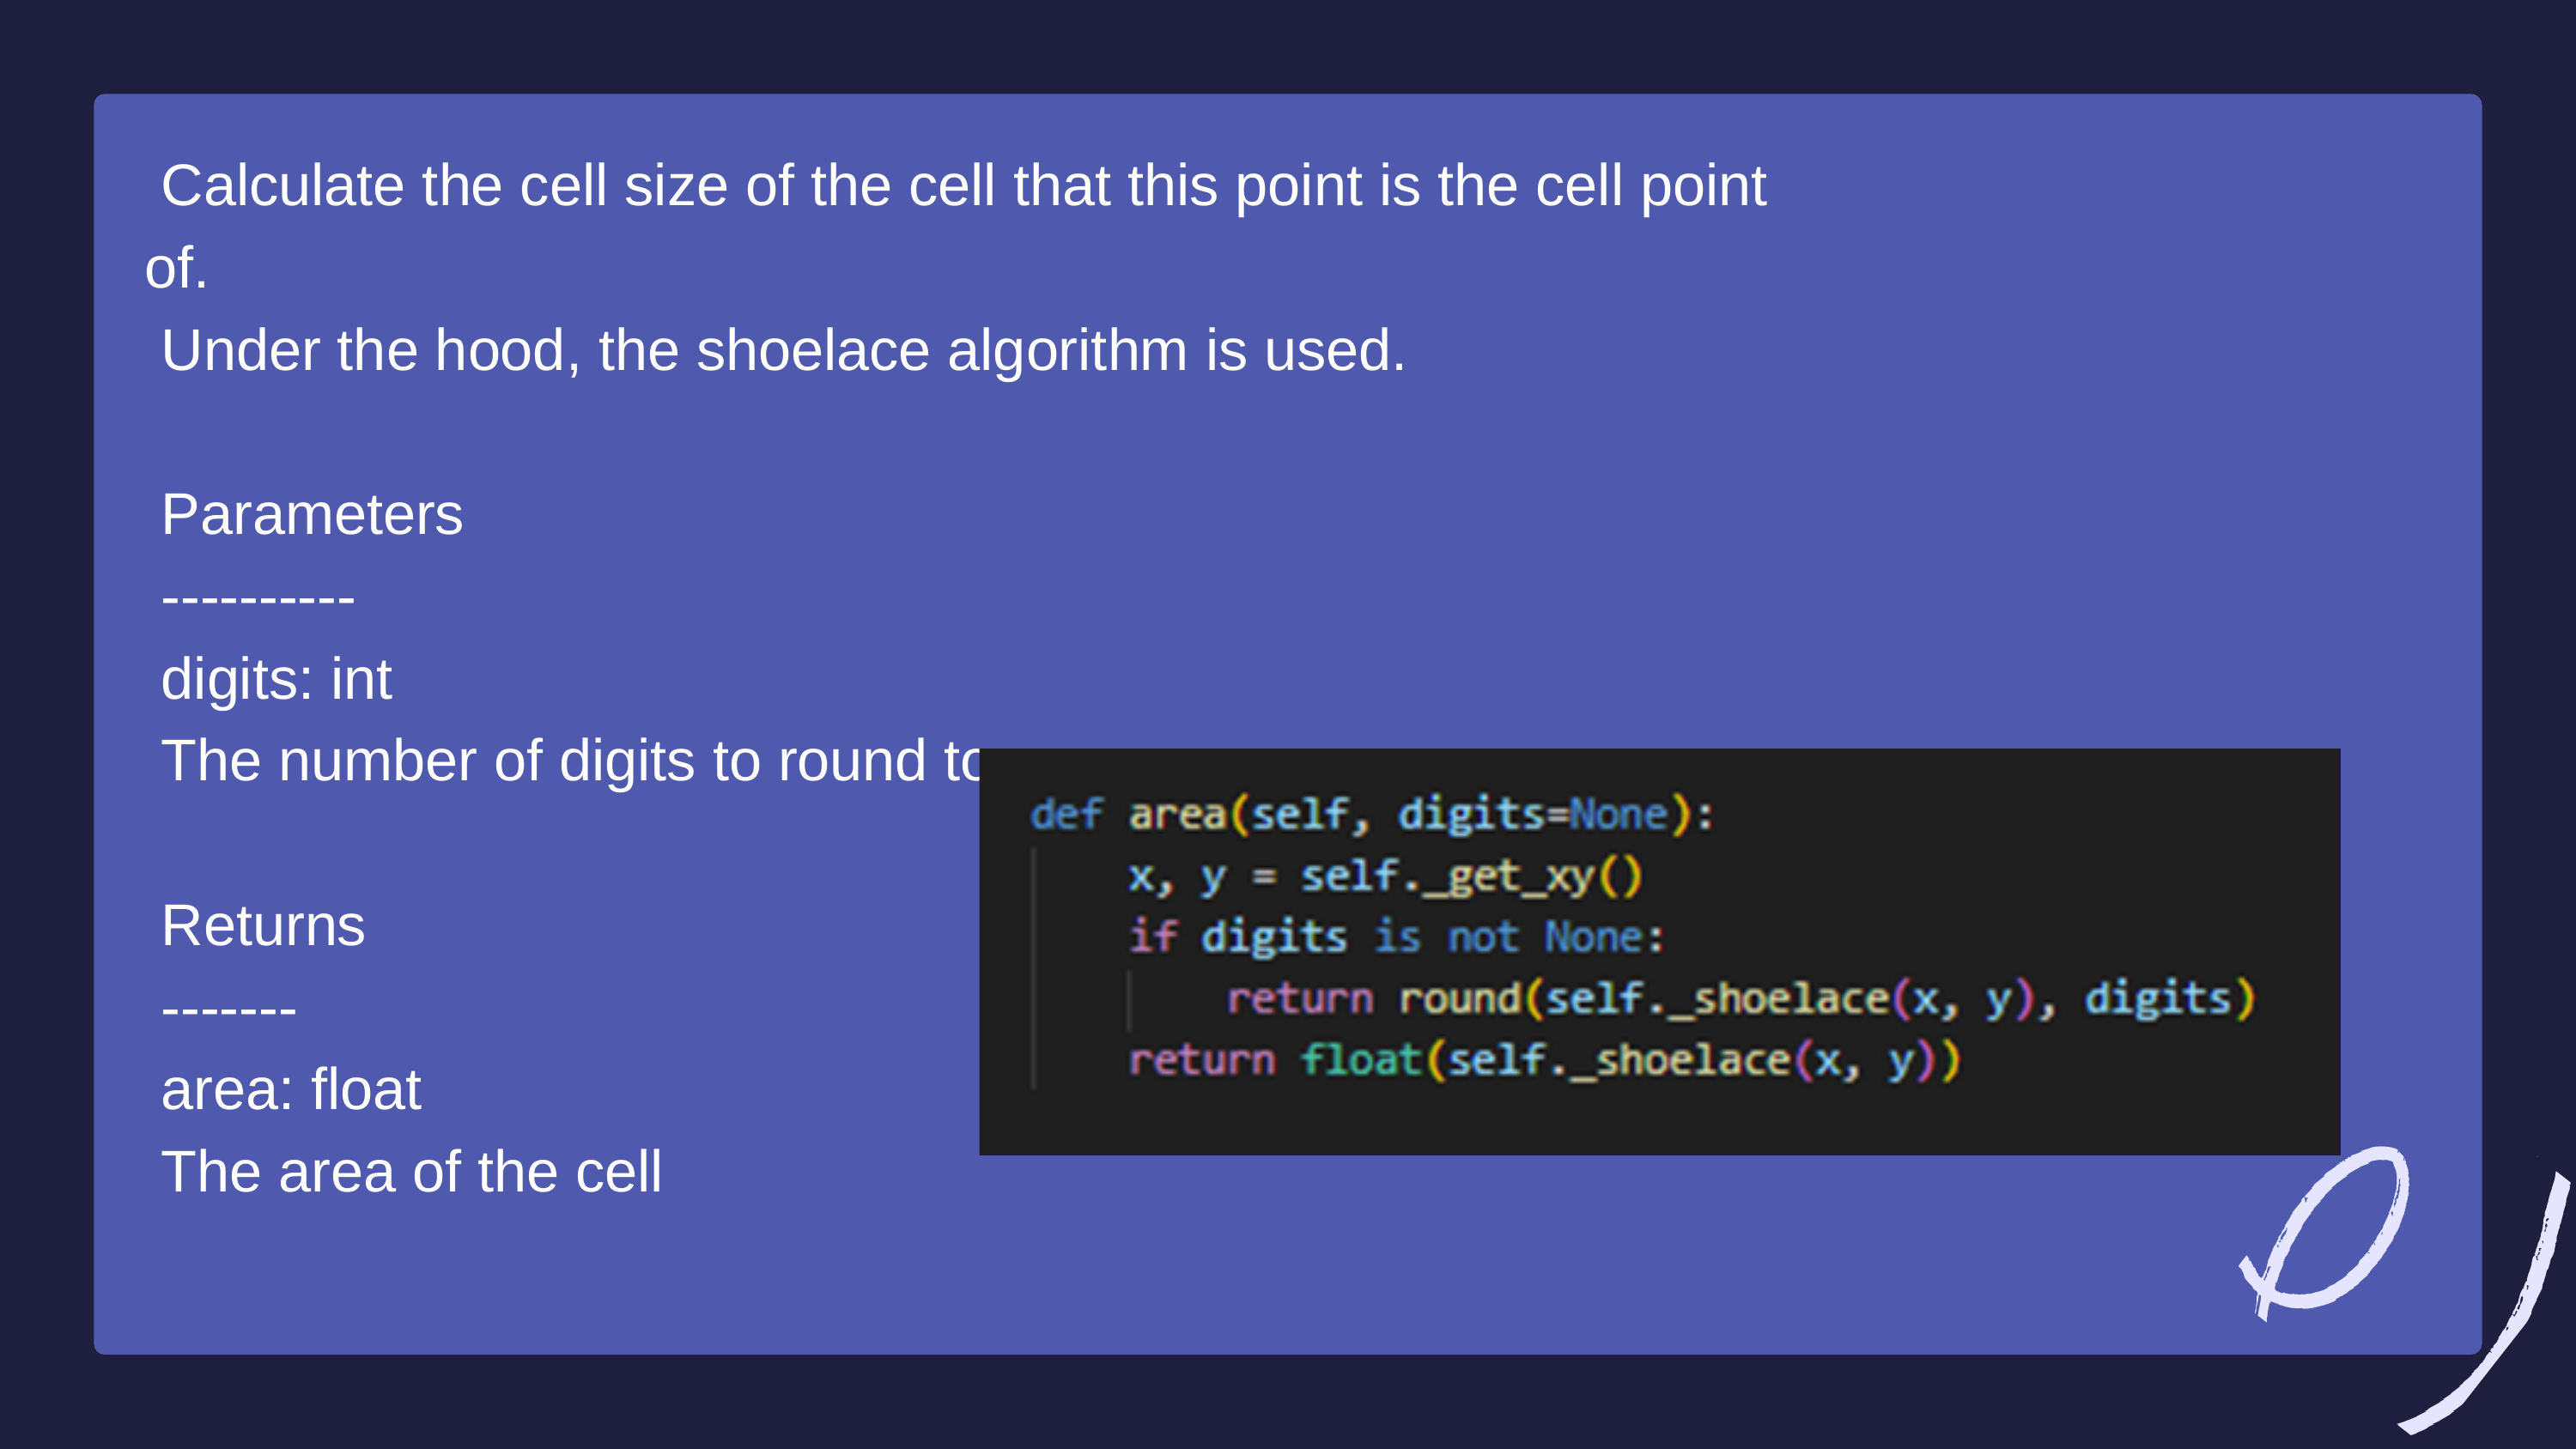

Calculate the cell size of the cell that this point is the cell point of.
 Under the hood, the shoelace algorithm is used.

 Parameters
 ----------
 digits: int
 The number of digits to round to

 Returns
 -------
 area: float
 The area of the cell